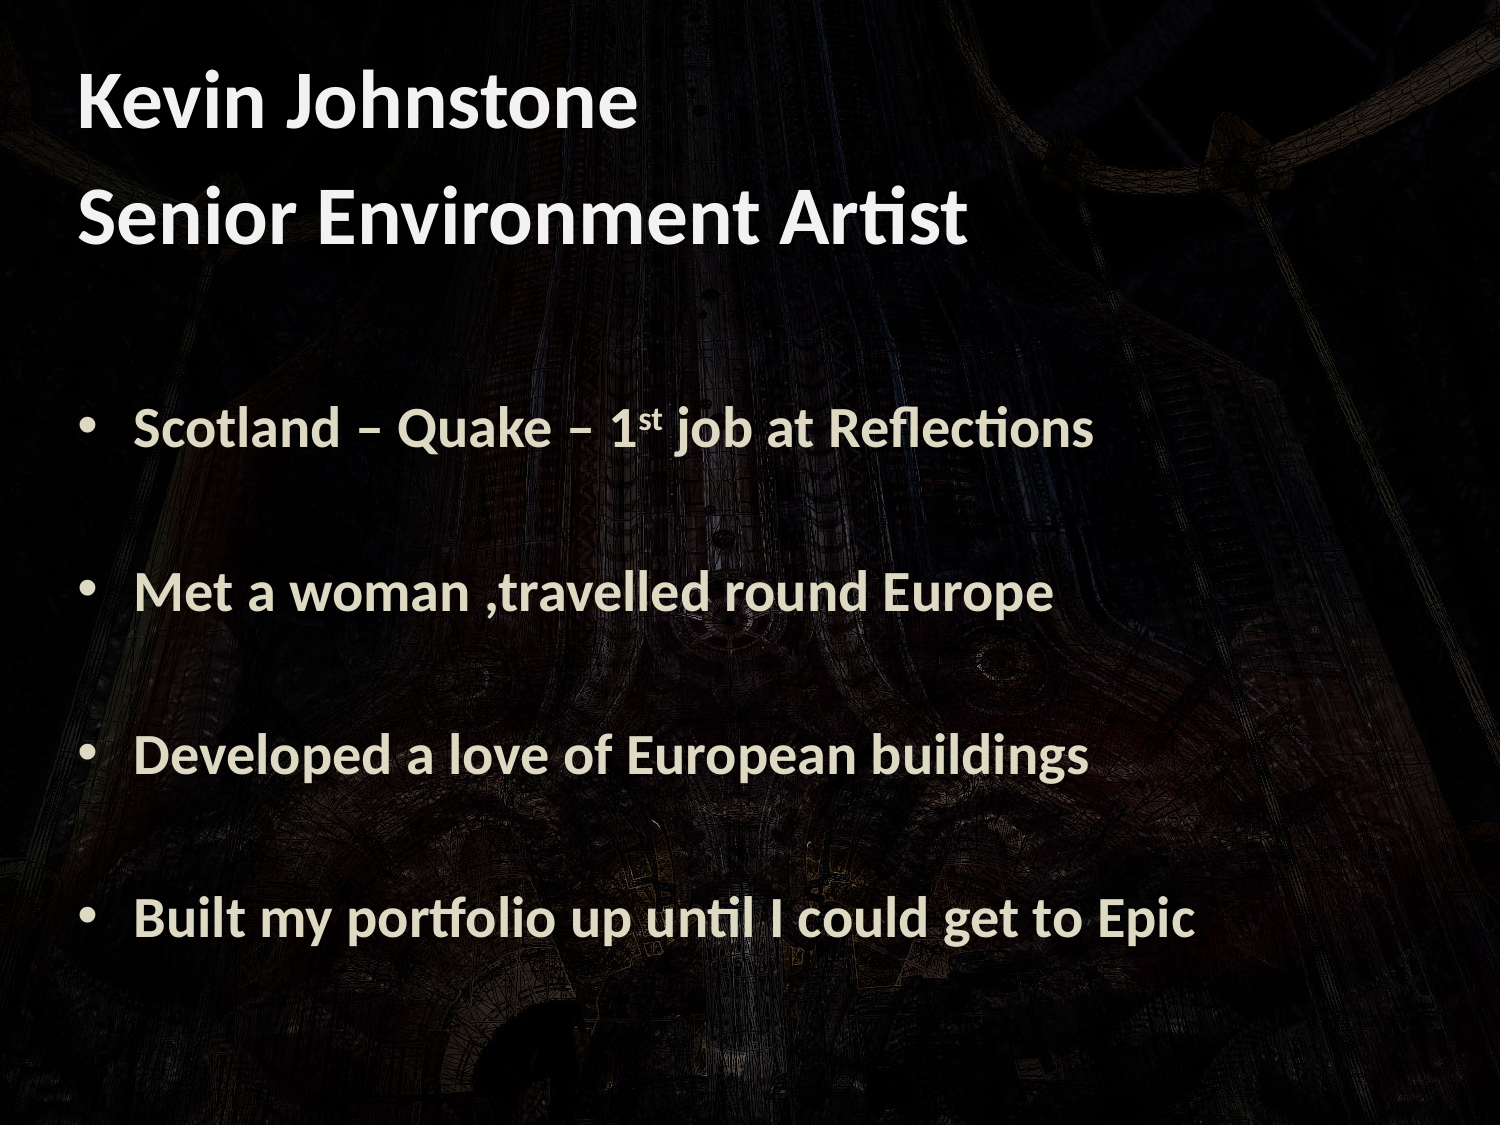

Kevin Johnstone
Senior Environment Artist

Scotland – Quake – 1st job at Reflections

Met a woman ,travelled round Europe

Developed a love of European buildings

Built my portfolio up until I could get to Epic